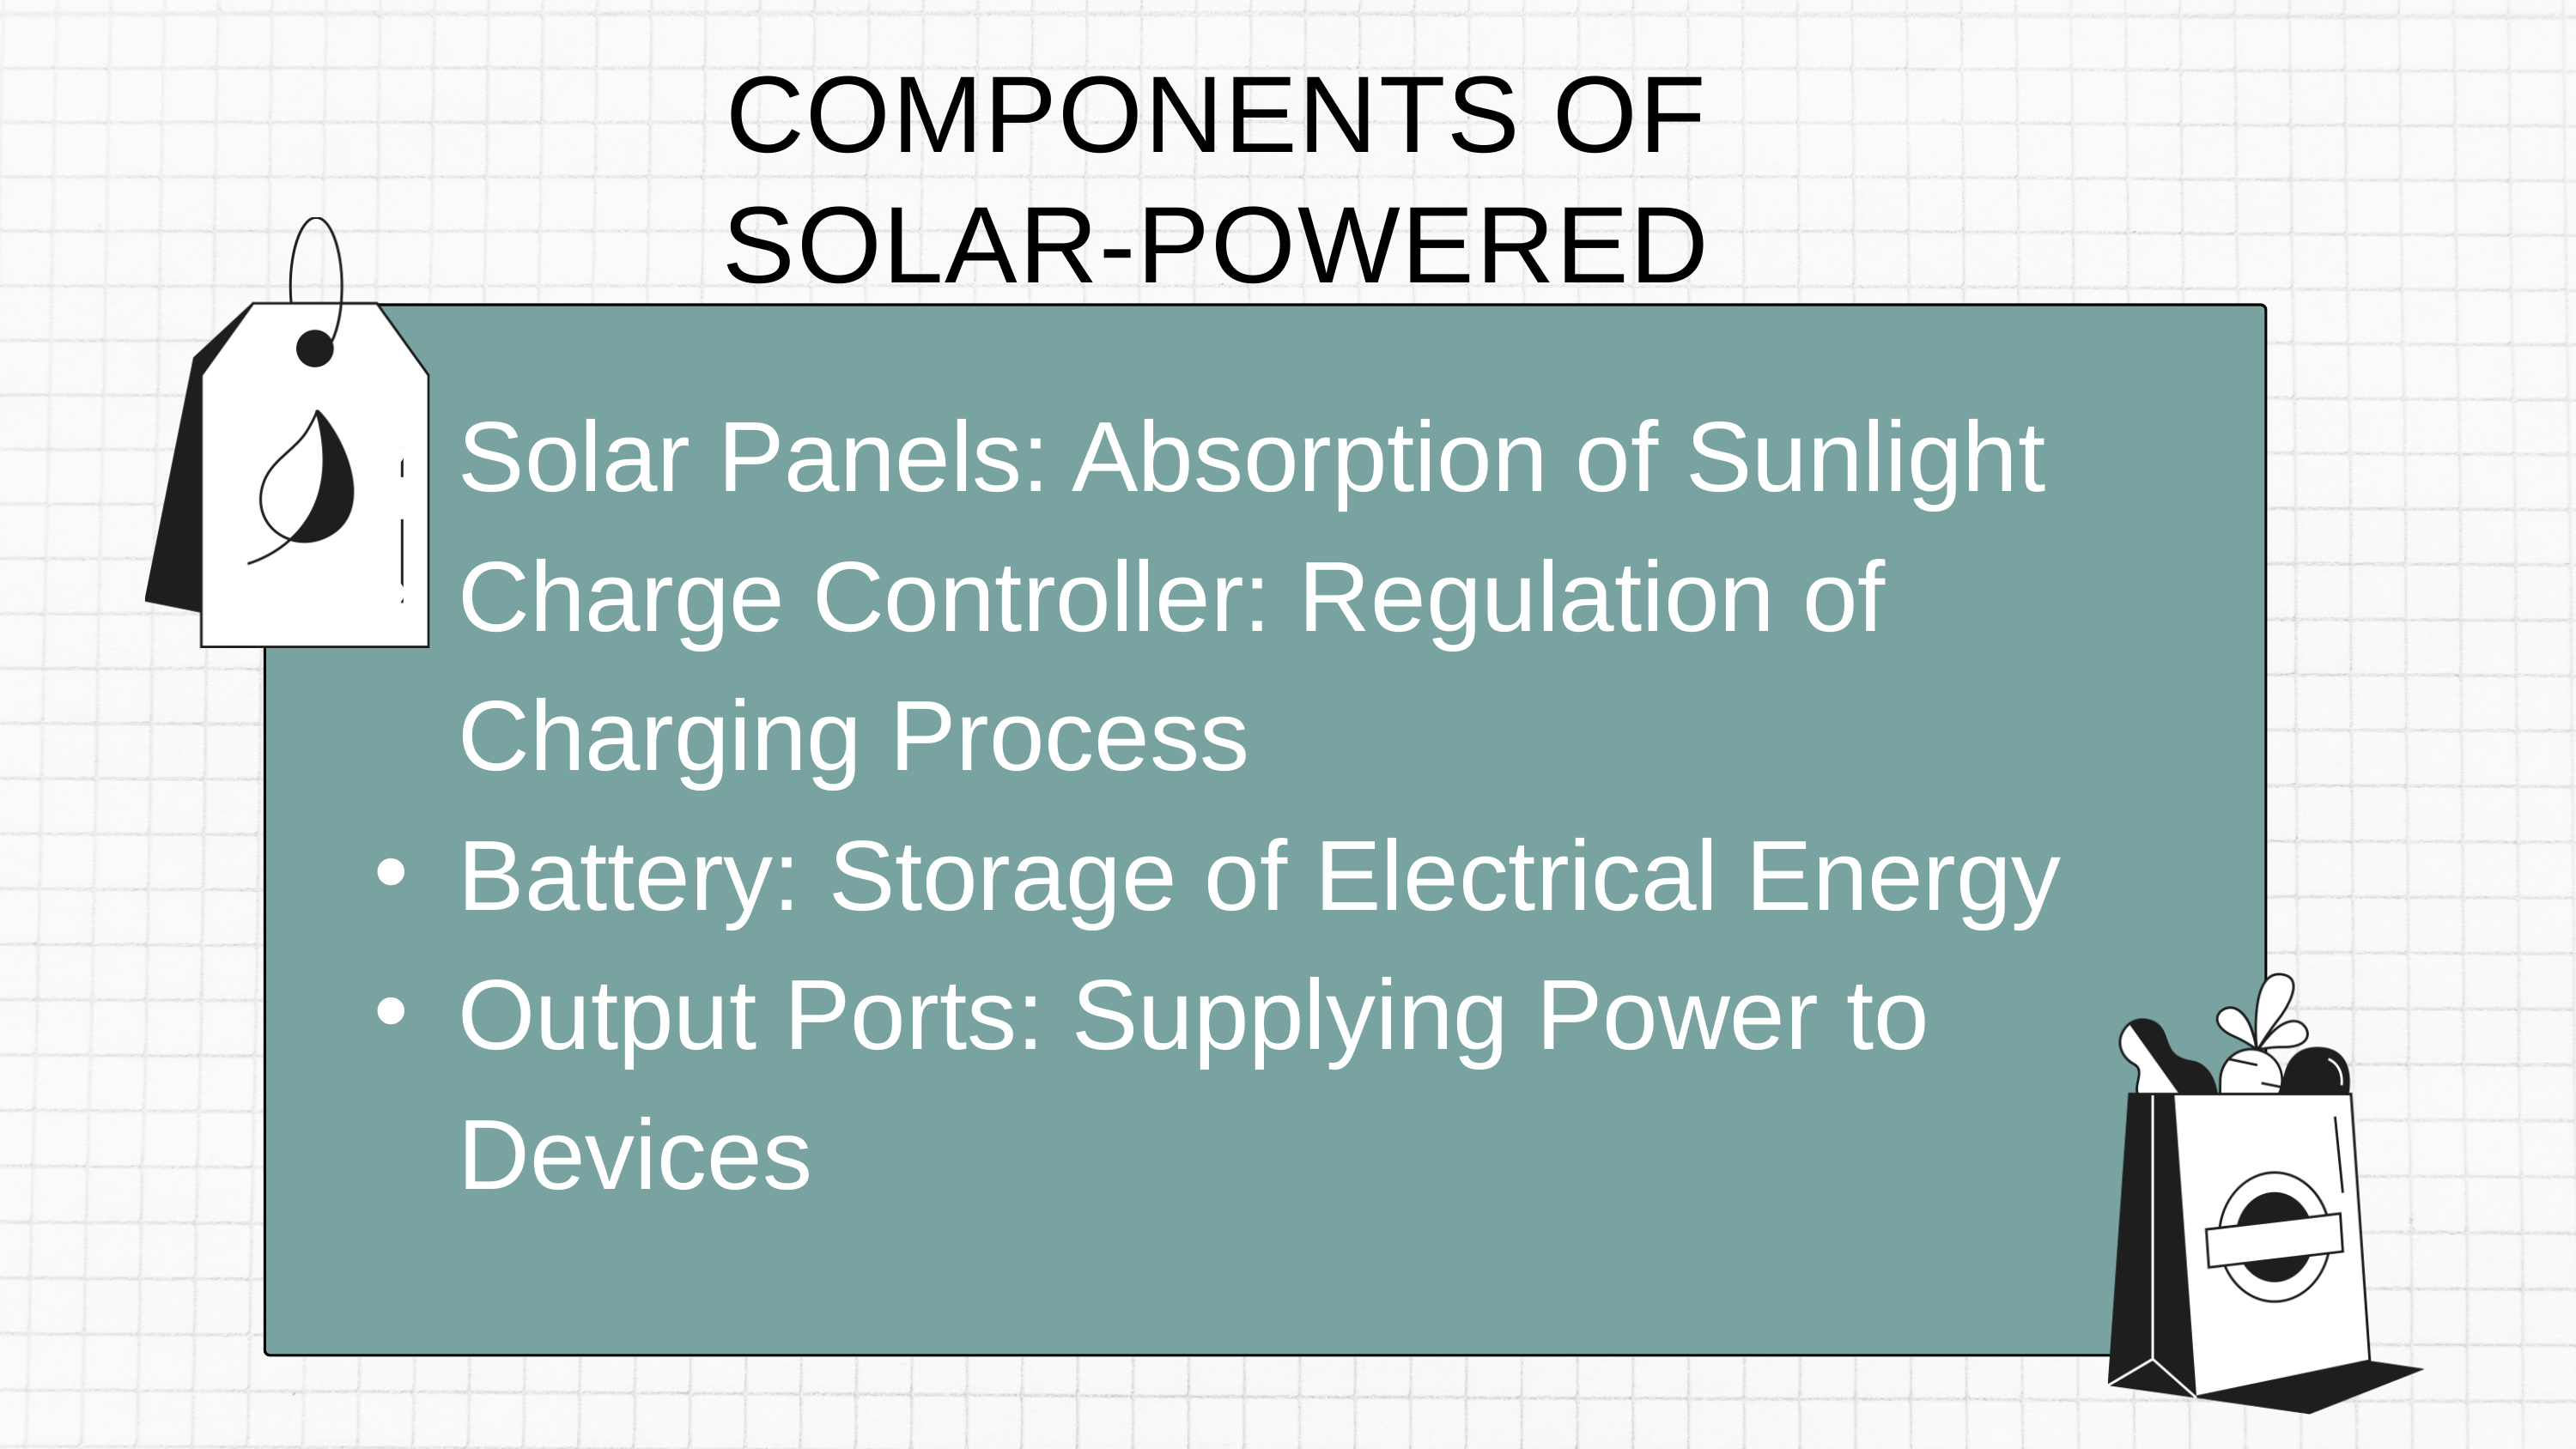

COMPONENTS OF SOLAR-POWERED CHARGER

Solar Panels: Absorption of Sunlight
Charge Controller: Regulation of Charging Process
Battery: Storage of Electrical Energy
Output Ports: Supplying Power to Devices